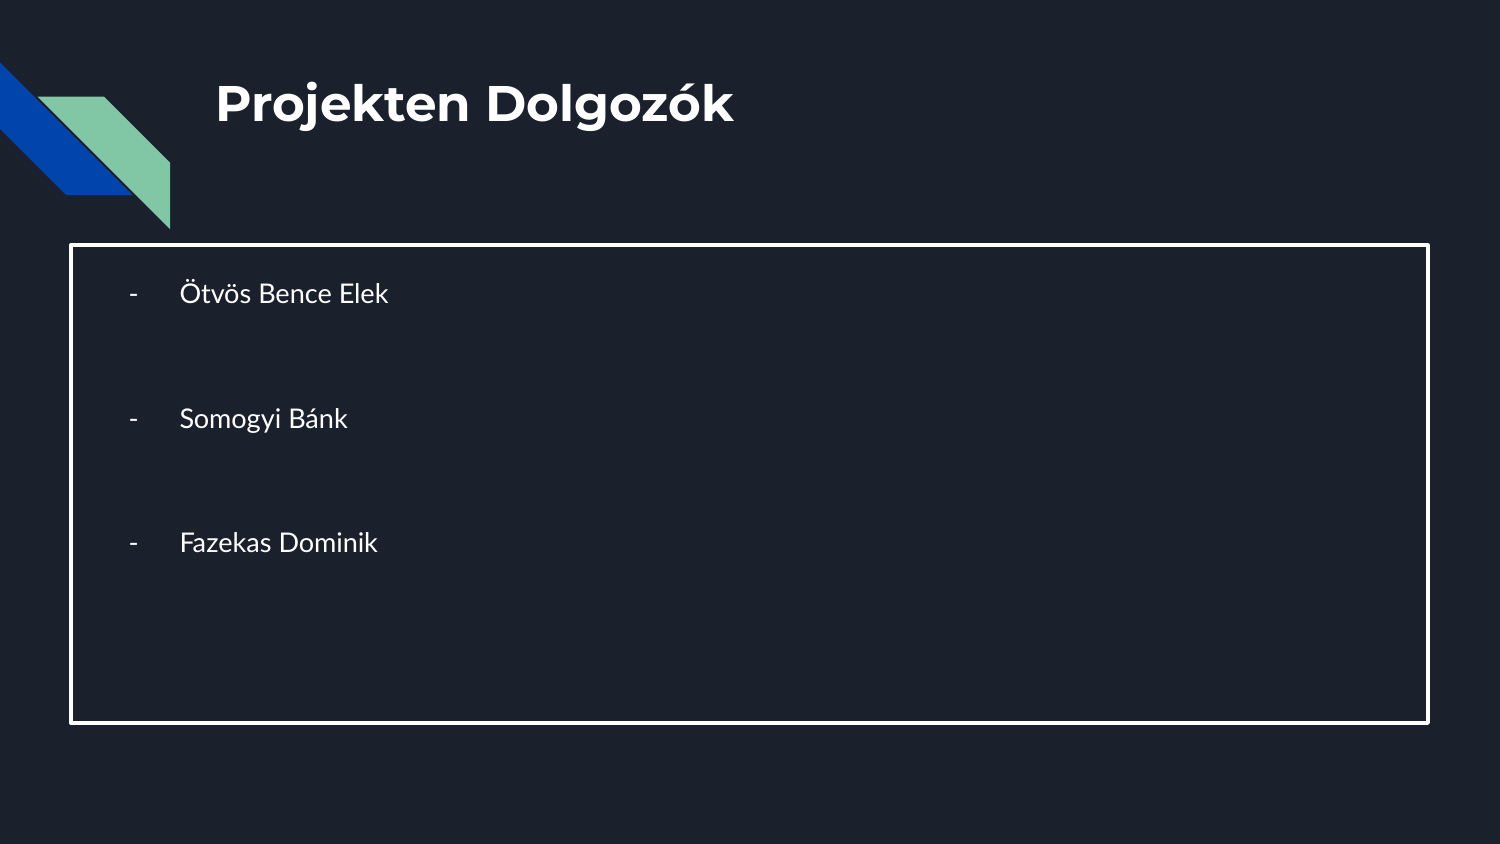

# Projekten Dolgozók

Ötvös Bence Elek

Somogyi Bánk

Fazekas Dominik